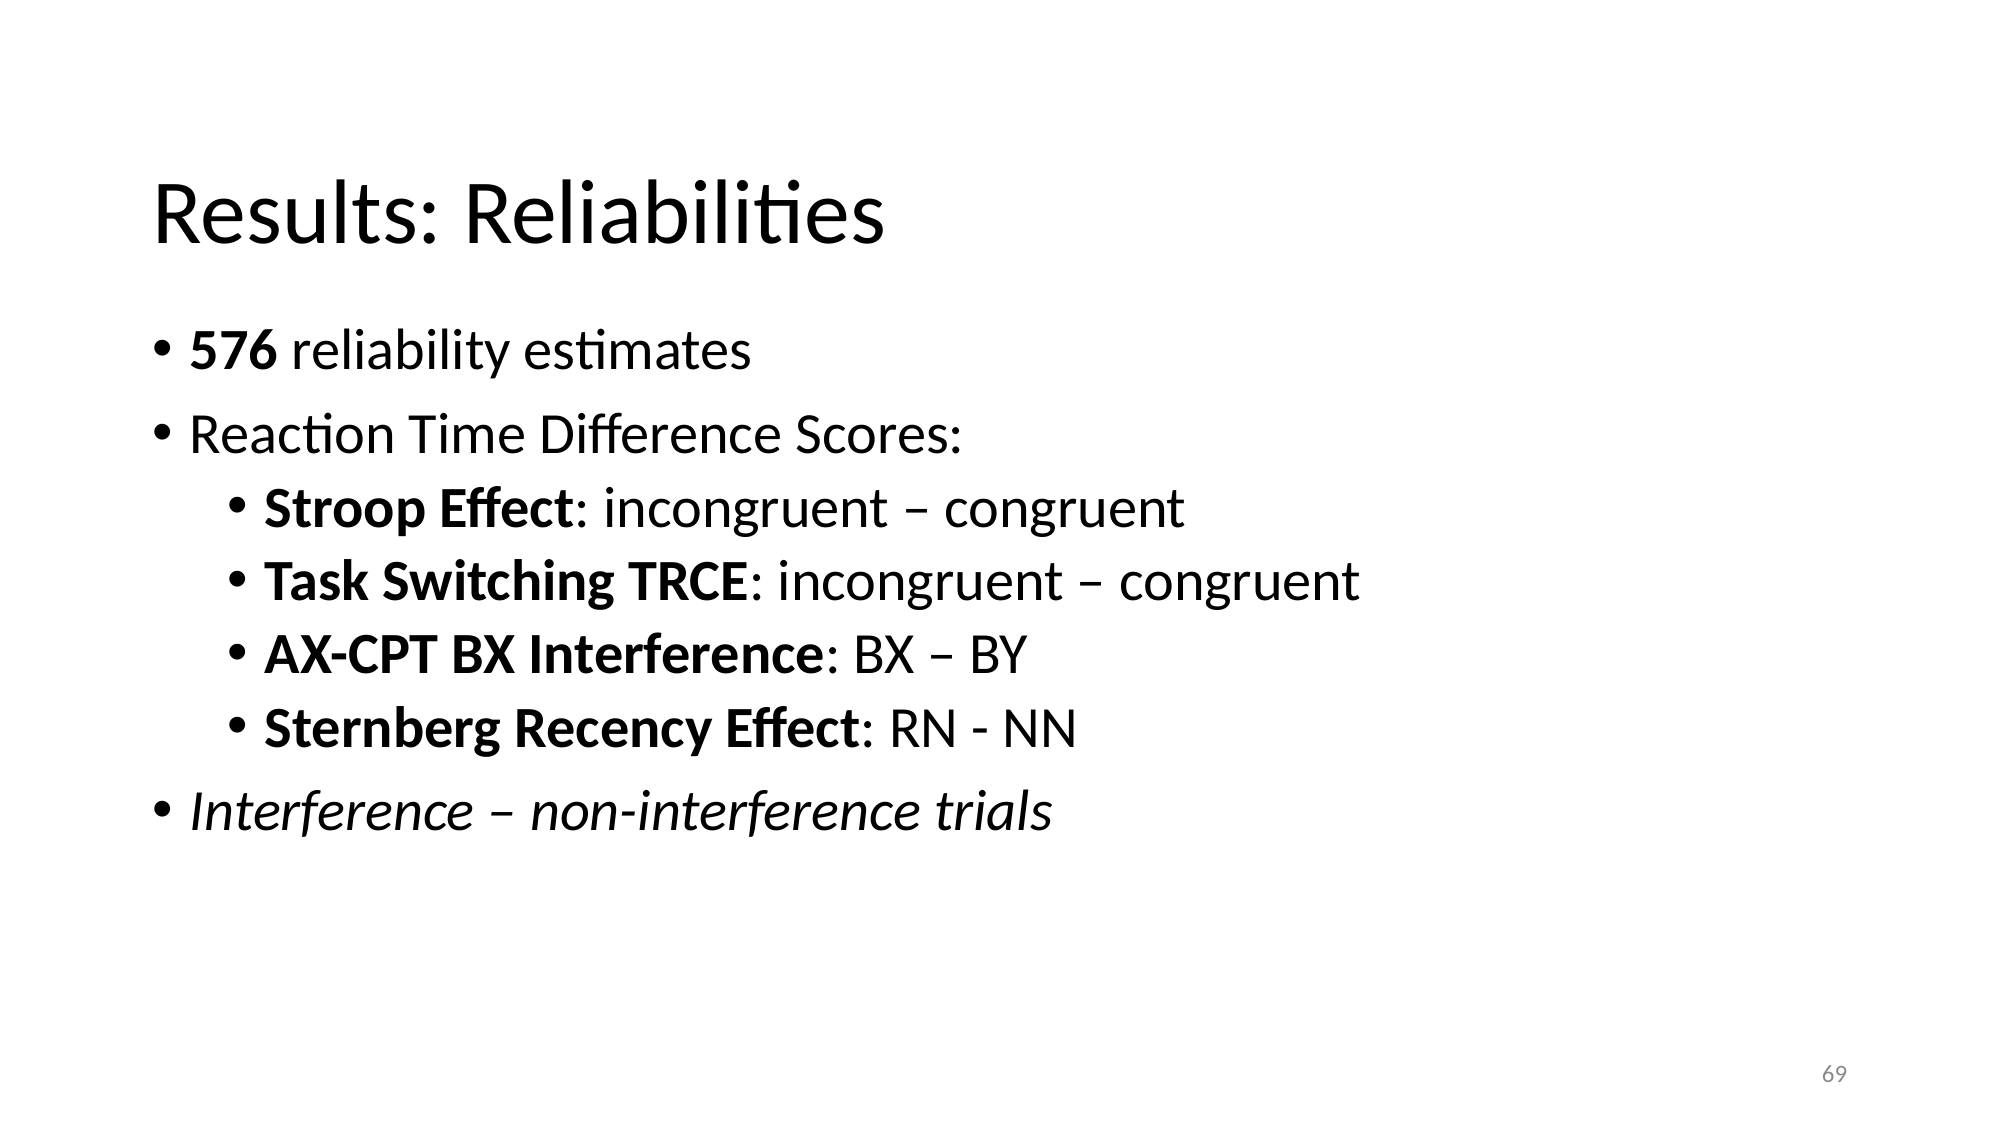

Results: Reliabilities

576 reliability estimates
Reaction Time Difference Scores:
Stroop Effect: incongruent – congruent
Task Switching TRCE: incongruent – congruent
AX-CPT BX Interference: BX – BY
Sternberg Recency Effect: RN - NN
Interference – non-interference trials

69